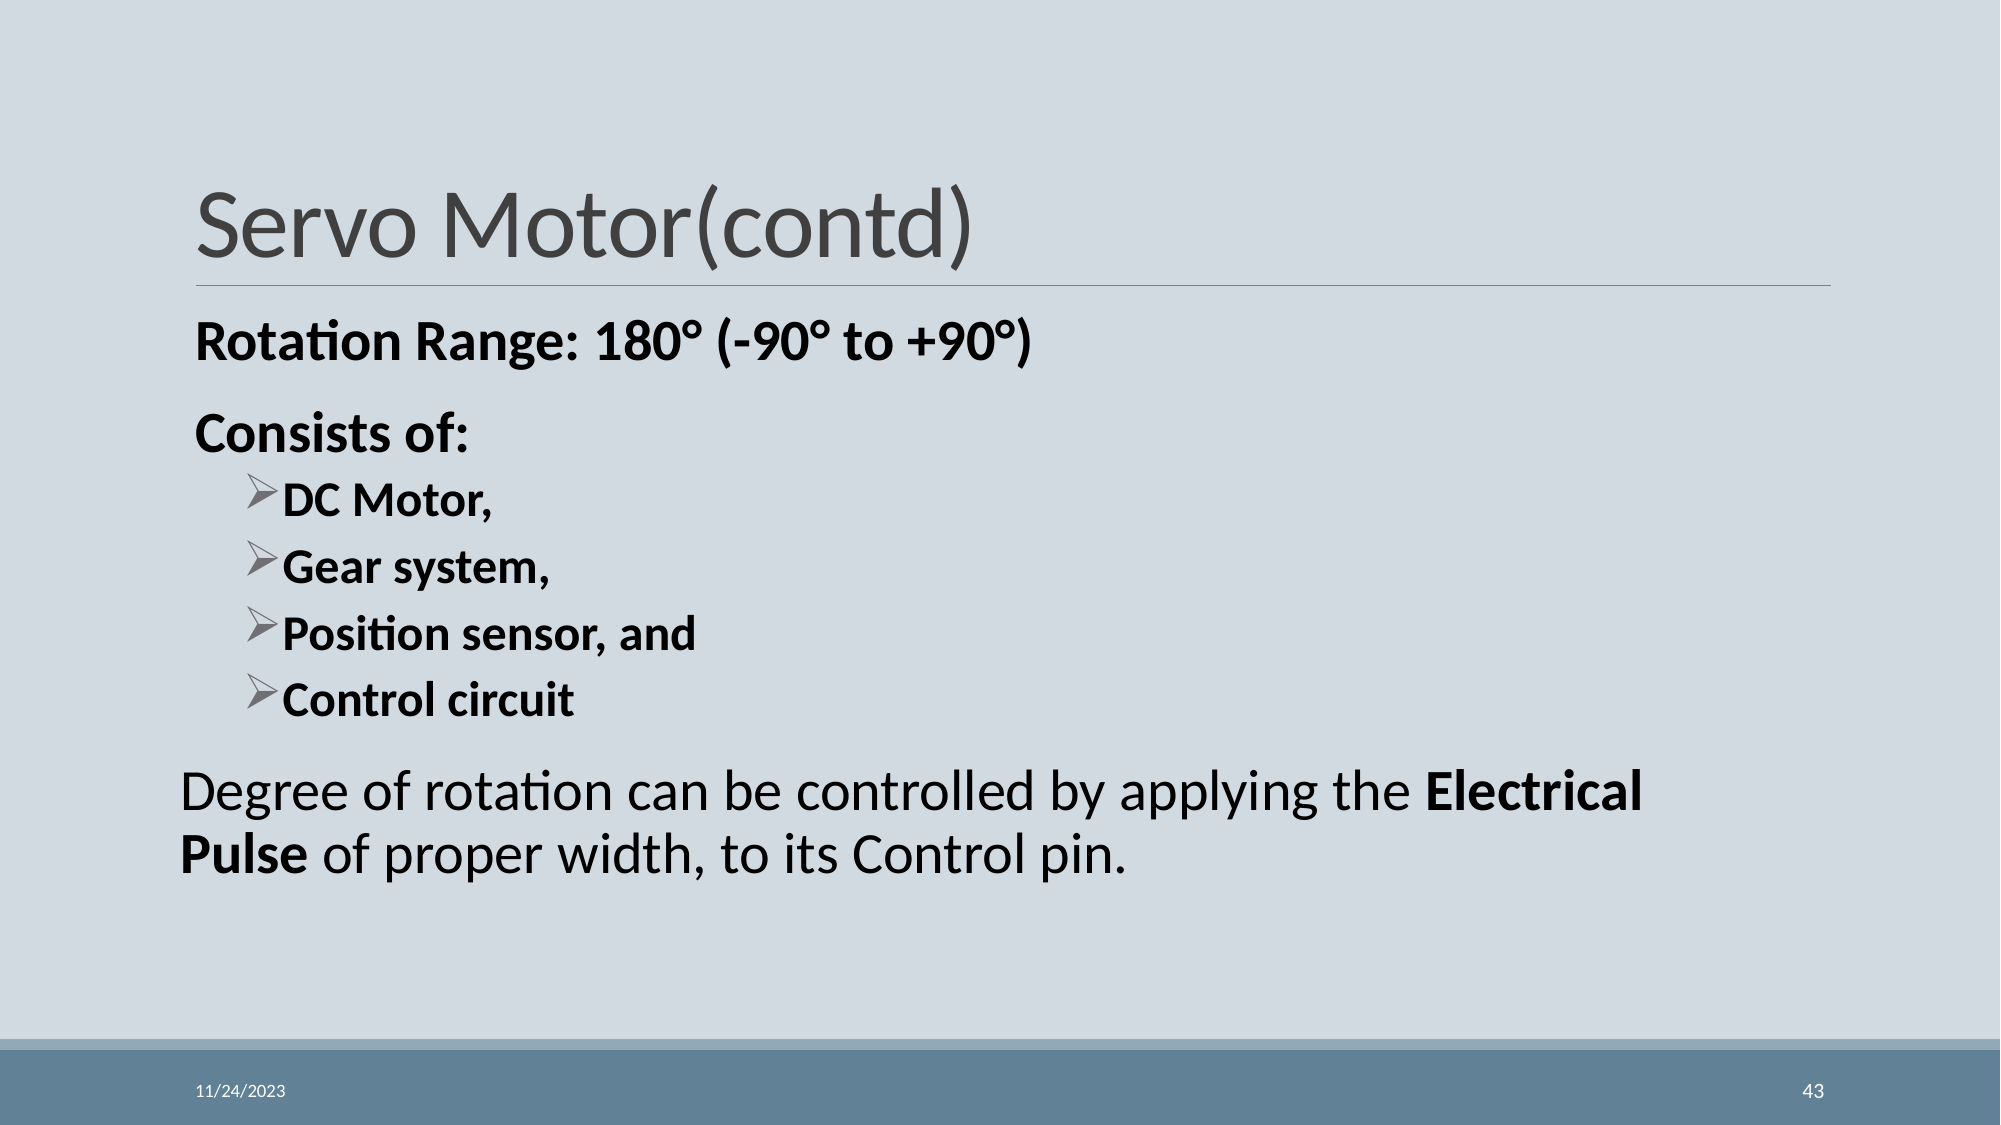

# Servo Motor(contd)
Rotation Range: 180° (-90° to +90°)
Consists of:
DC Motor,
Gear system,
Position sensor, and
Control circuit
Degree of rotation can be controlled by applying the Electrical Pulse of proper width, to its Control pin.
11/24/2023
43